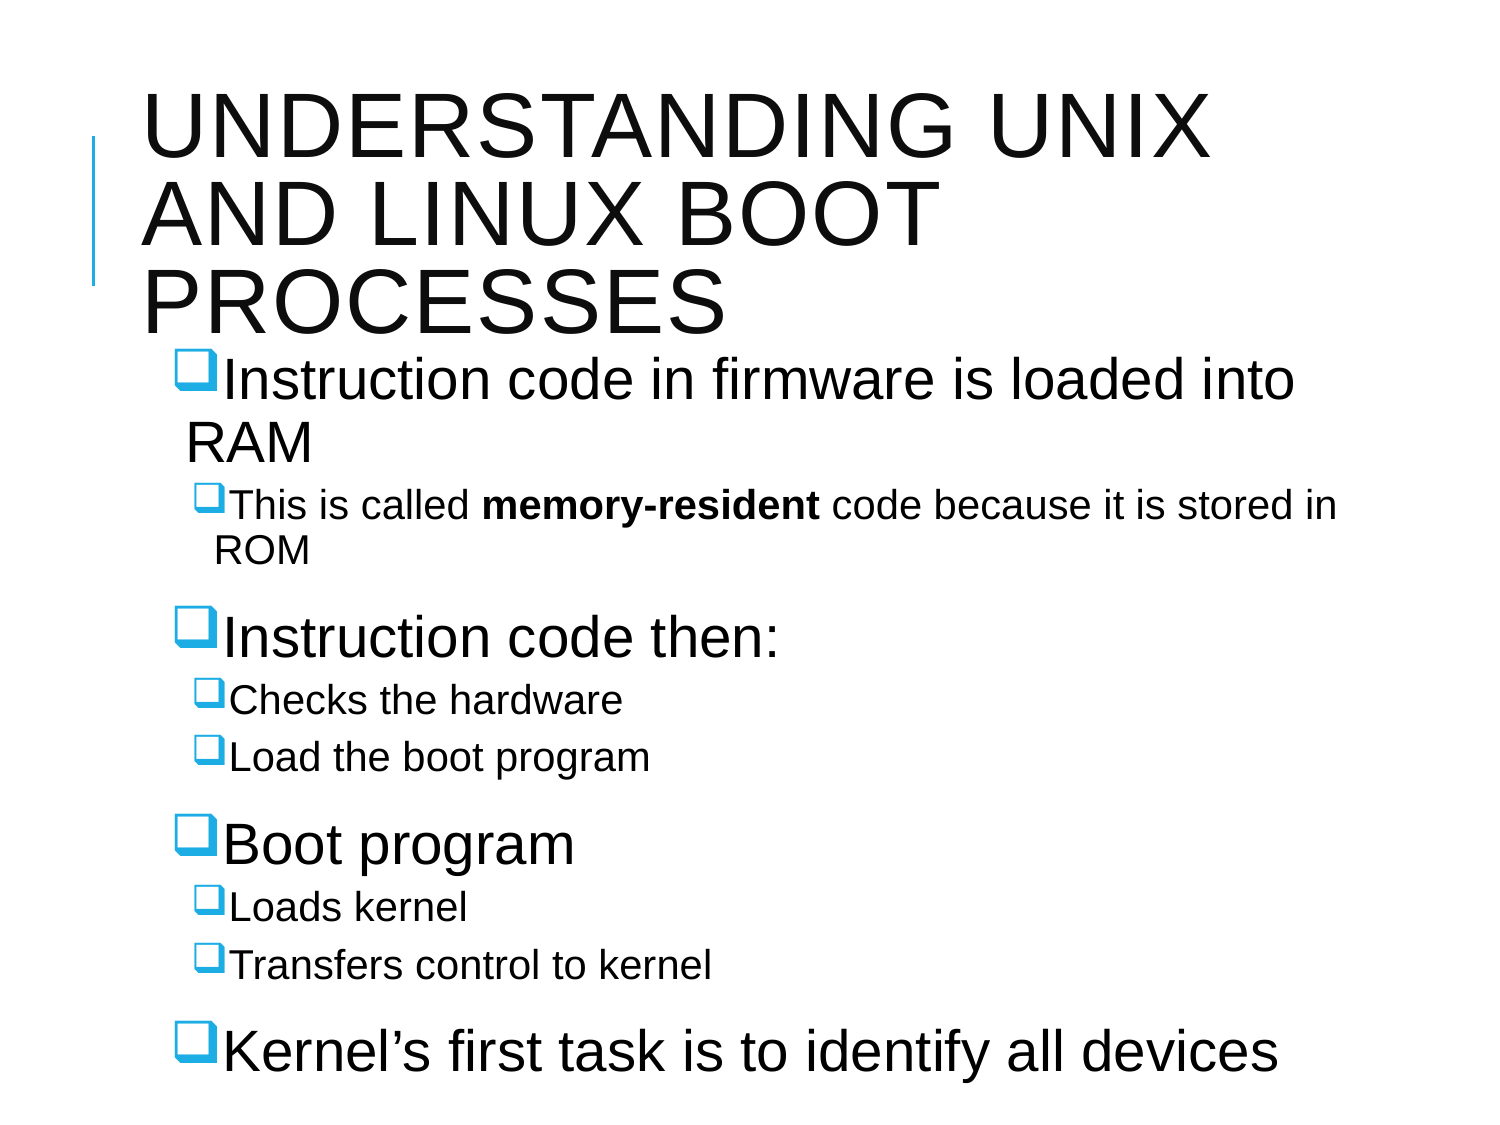

# Understanding UNIX and Linux Boot Processes
Instruction code in firmware is loaded into RAM
This is called memory-resident code because it is stored in ROM
Instruction code then:
Checks the hardware
Load the boot program
Boot program
Loads kernel
Transfers control to kernel
Kernel’s first task is to identify all devices